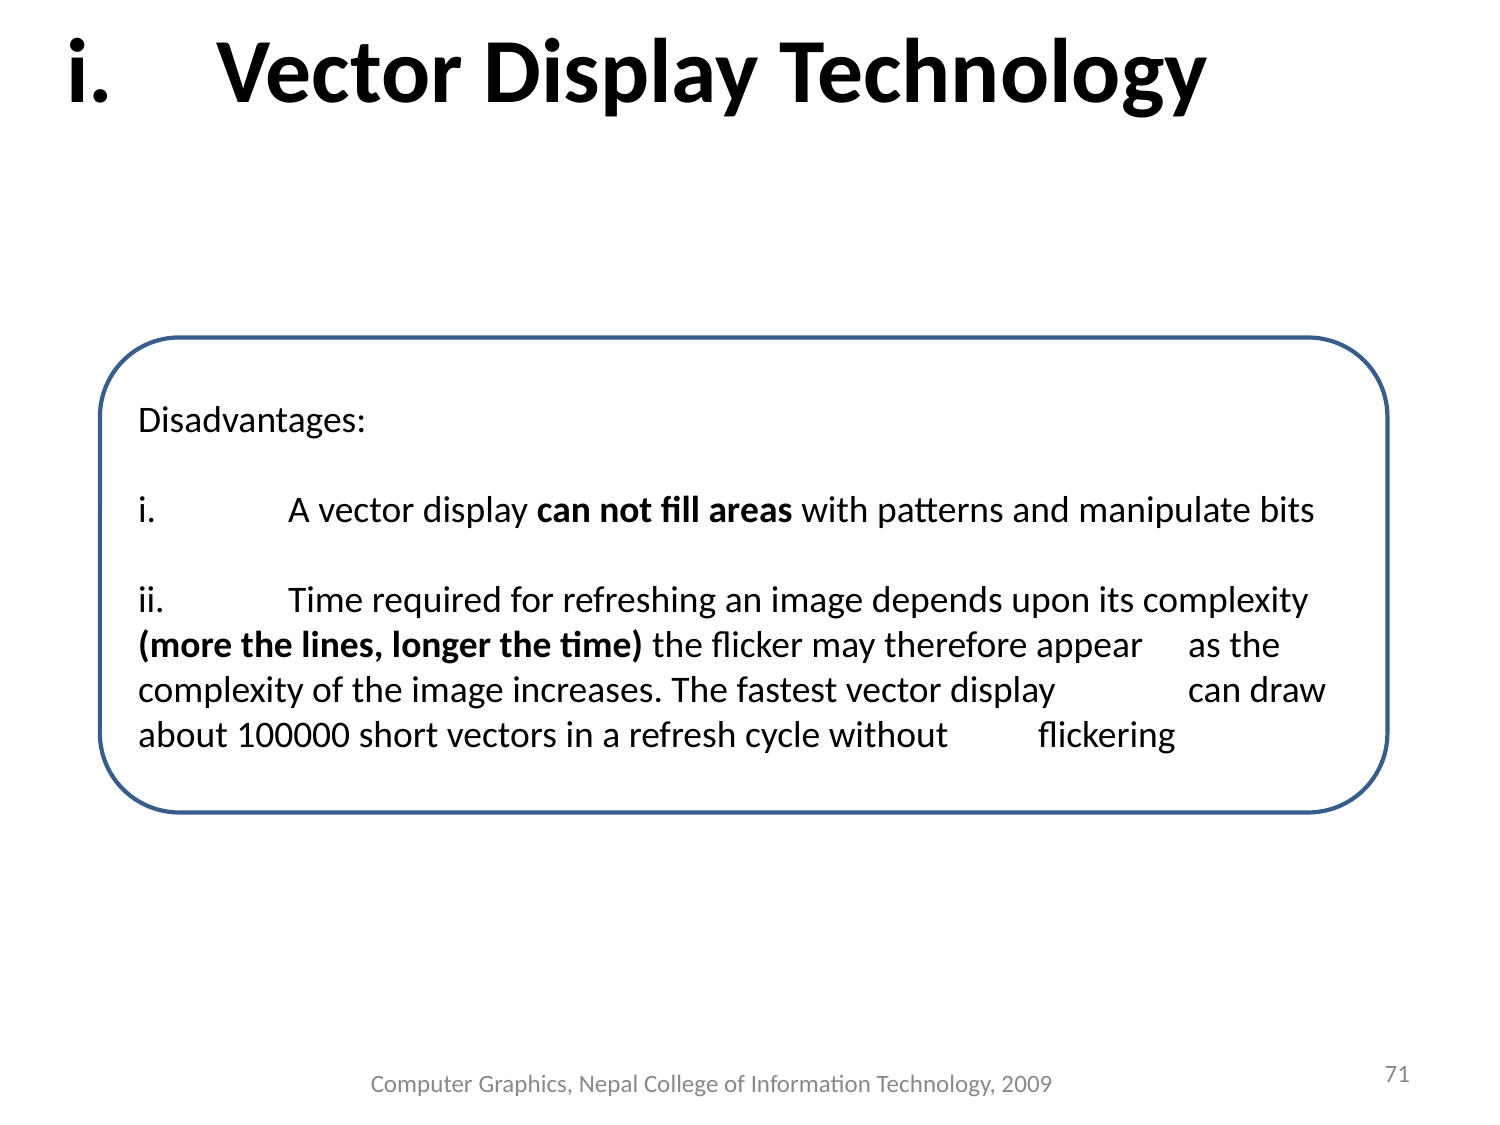

# i.	Vector Display Technology
Disadvantages:

i.	A vector display can not fill areas with patterns and manipulate bits

ii.	Time required for refreshing an image depends upon its complexity 	(more the lines, longer the time) the flicker may therefore appear 	as the complexity of the image increases. The fastest vector display 	can draw about 100000 short vectors in a refresh cycle without 	flickering
71
Computer Graphics, Nepal College of Information Technology, 2009